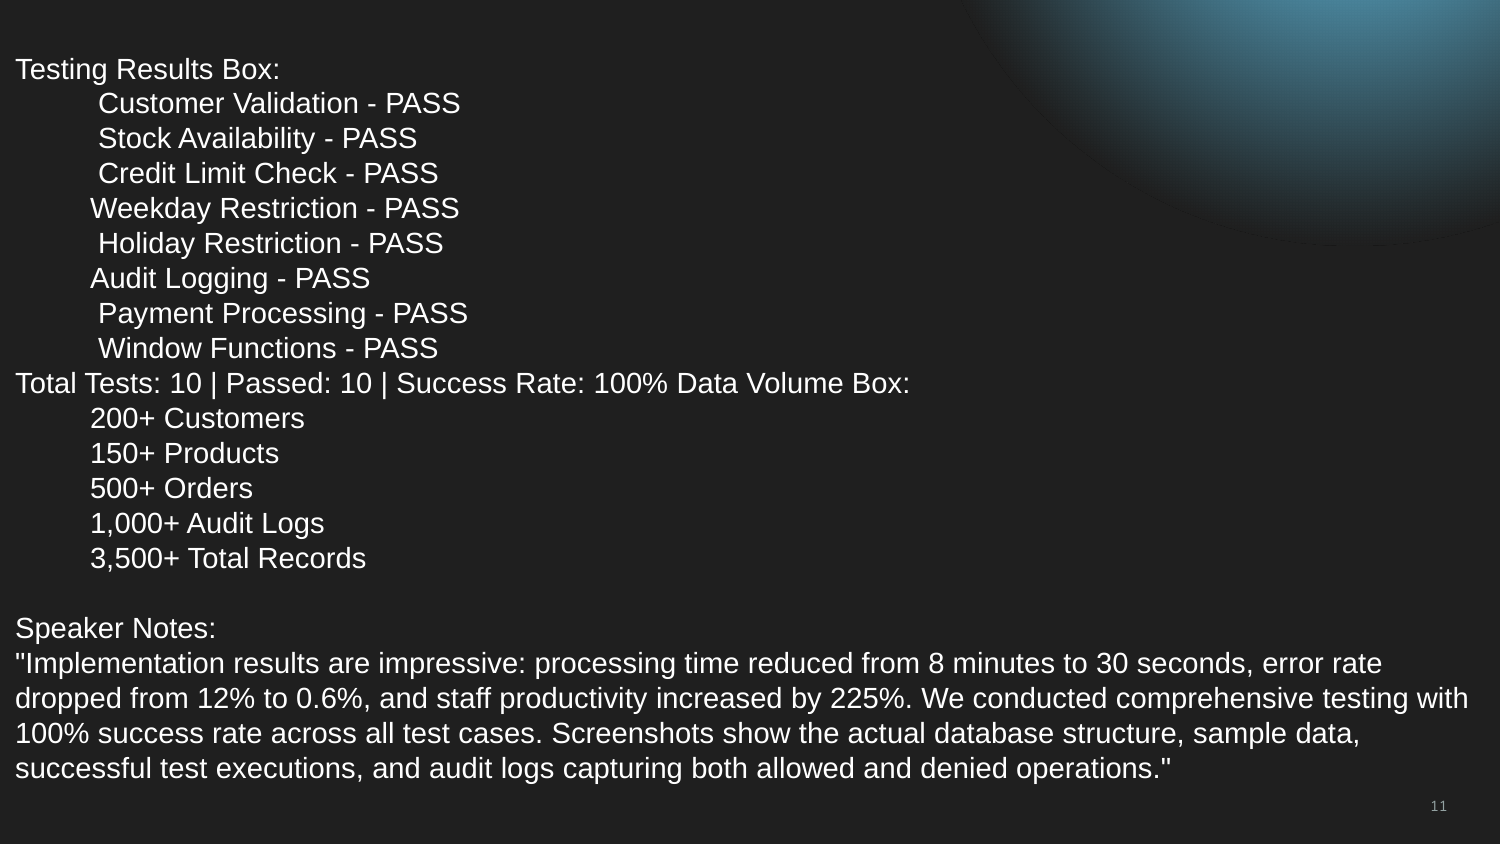

Testing Results Box:
 Customer Validation - PASS
 Stock Availability - PASS
 Credit Limit Check - PASS
Weekday Restriction - PASS
 Holiday Restriction - PASS
Audit Logging - PASS
 Payment Processing - PASS
 Window Functions - PASS
Total Tests: 10 | Passed: 10 | Success Rate: 100% Data Volume Box:
200+ Customers
150+ Products
500+ Orders
1,000+ Audit Logs
3,500+ Total Records

Speaker Notes:
"Implementation results are impressive: processing time reduced from 8 minutes to 30 seconds, error rate dropped from 12% to 0.6%, and staff productivity increased by 225%. We conducted comprehensive testing with 100% success rate across all test cases. Screenshots show the actual database structure, sample data, successful test executions, and audit logs capturing both allowed and denied operations."